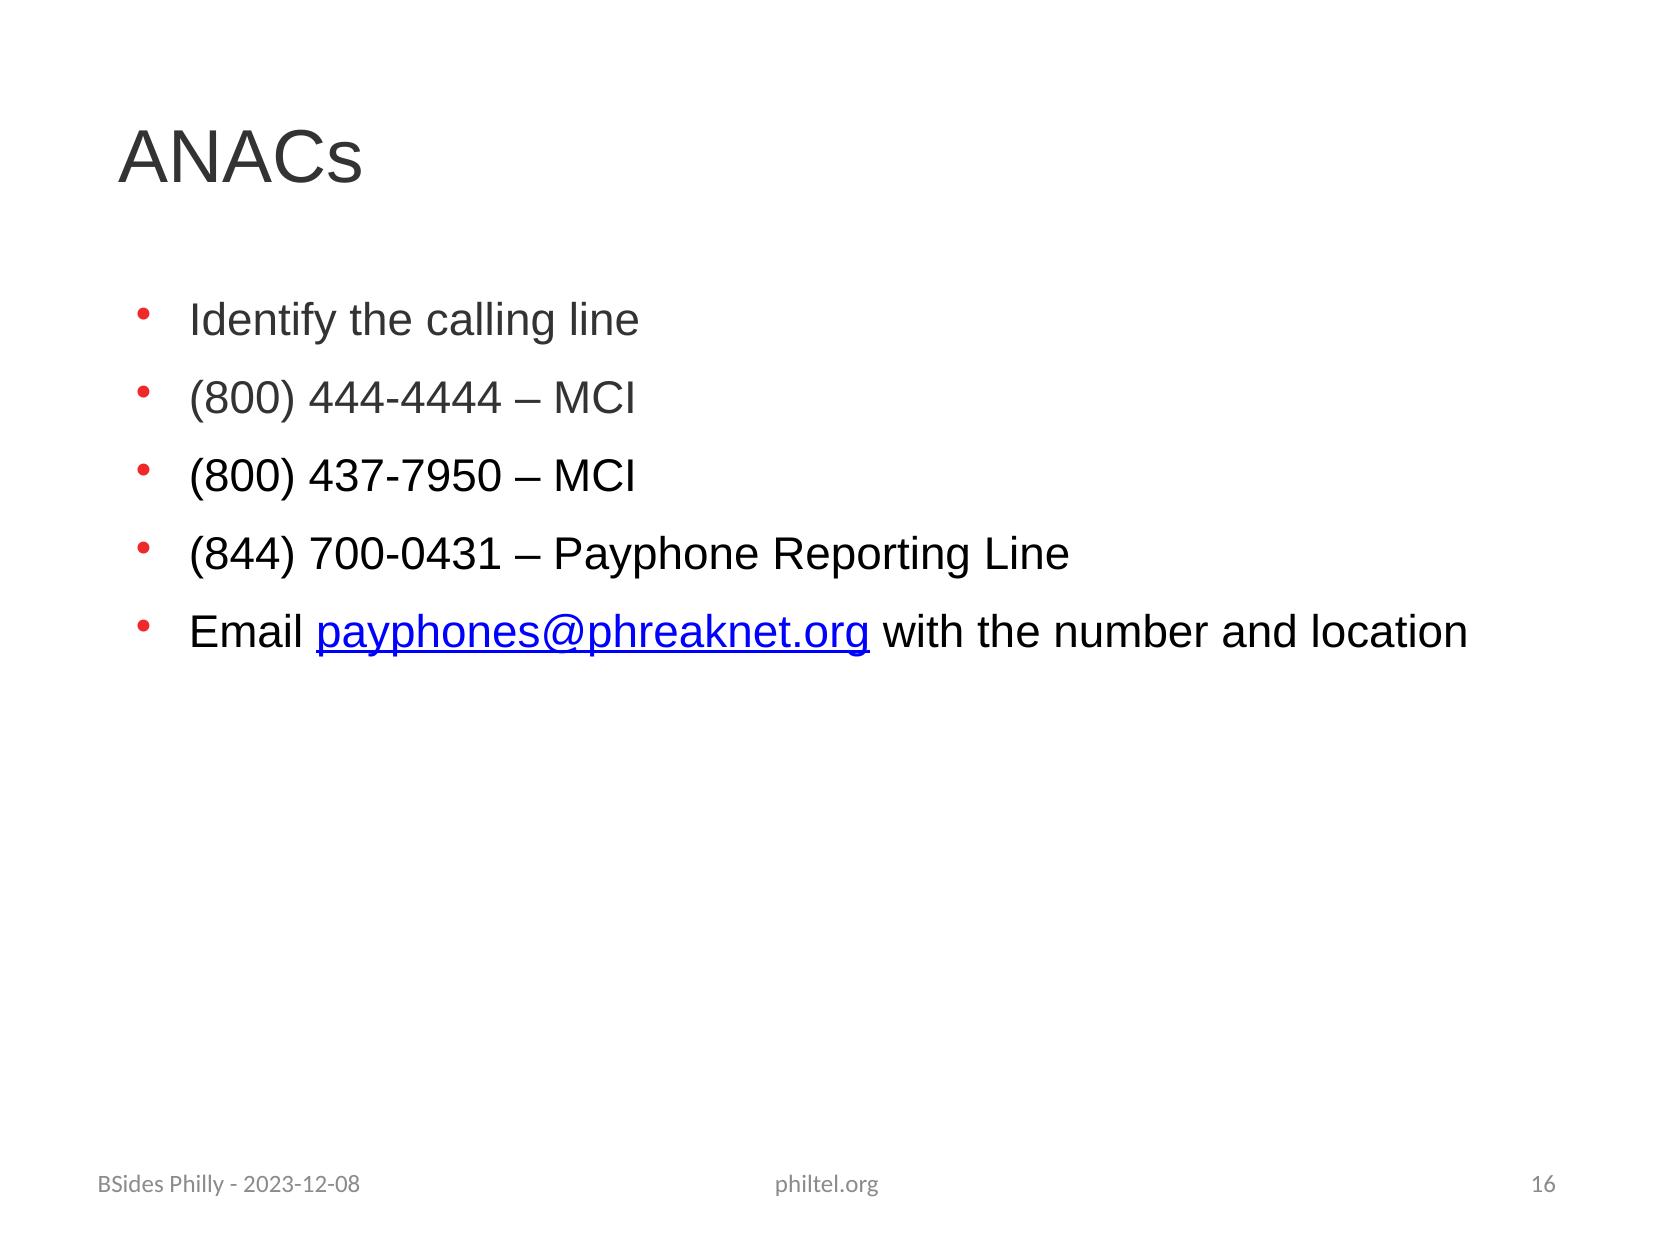

ANACs
Identify the calling line
(800) 444-4444 – MCI
(800) 437-7950 – MCI
(844) 700-0431 – Payphone Reporting Line
Email payphones@phreaknet.org with the number and location
BSides Philly - 2023-12-08
philtel.org
16